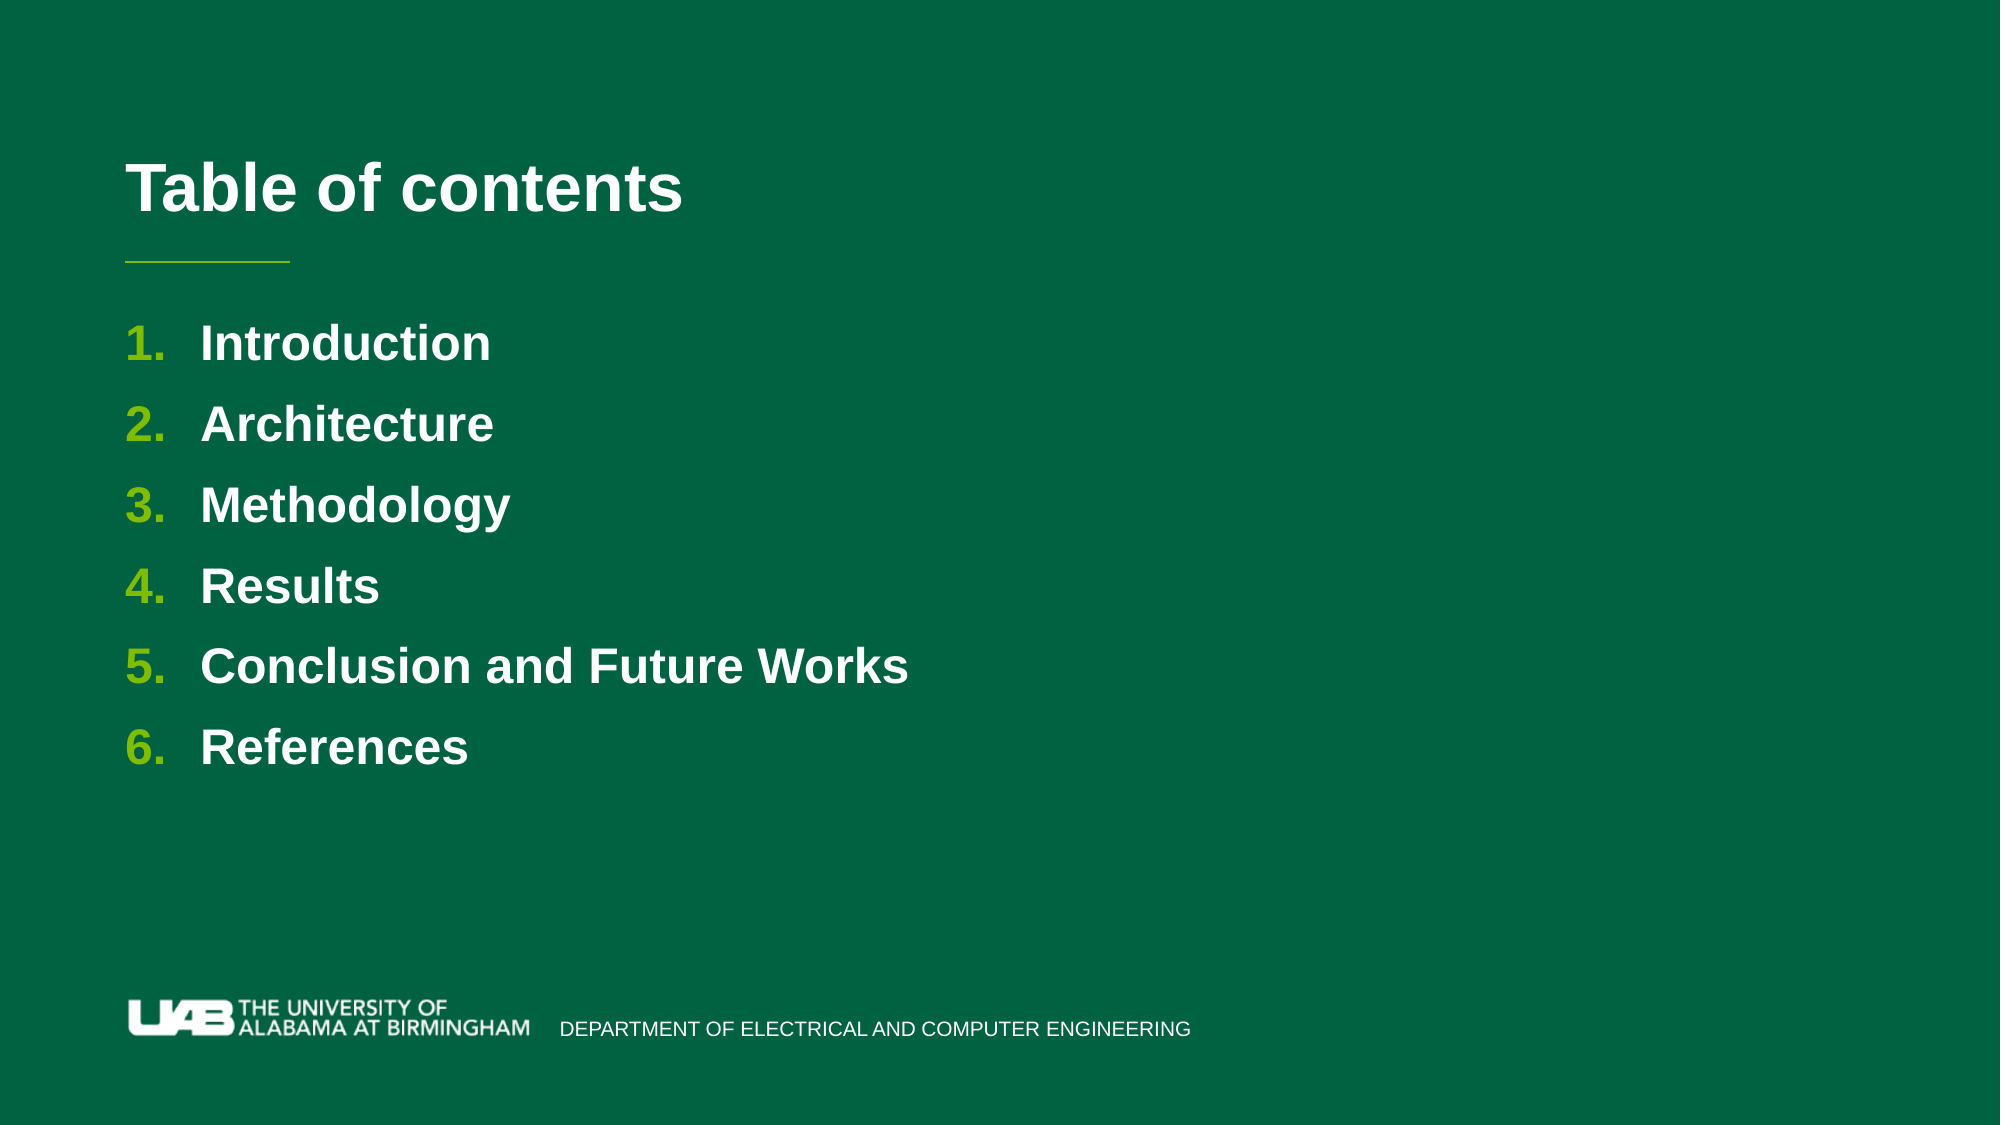

# Table of contents
Introduction
Architecture
Methodology
Results
Conclusion and Future Works
References
DEPARTMENT OF ELECTRICAL AND COMPUTER ENGINEERING